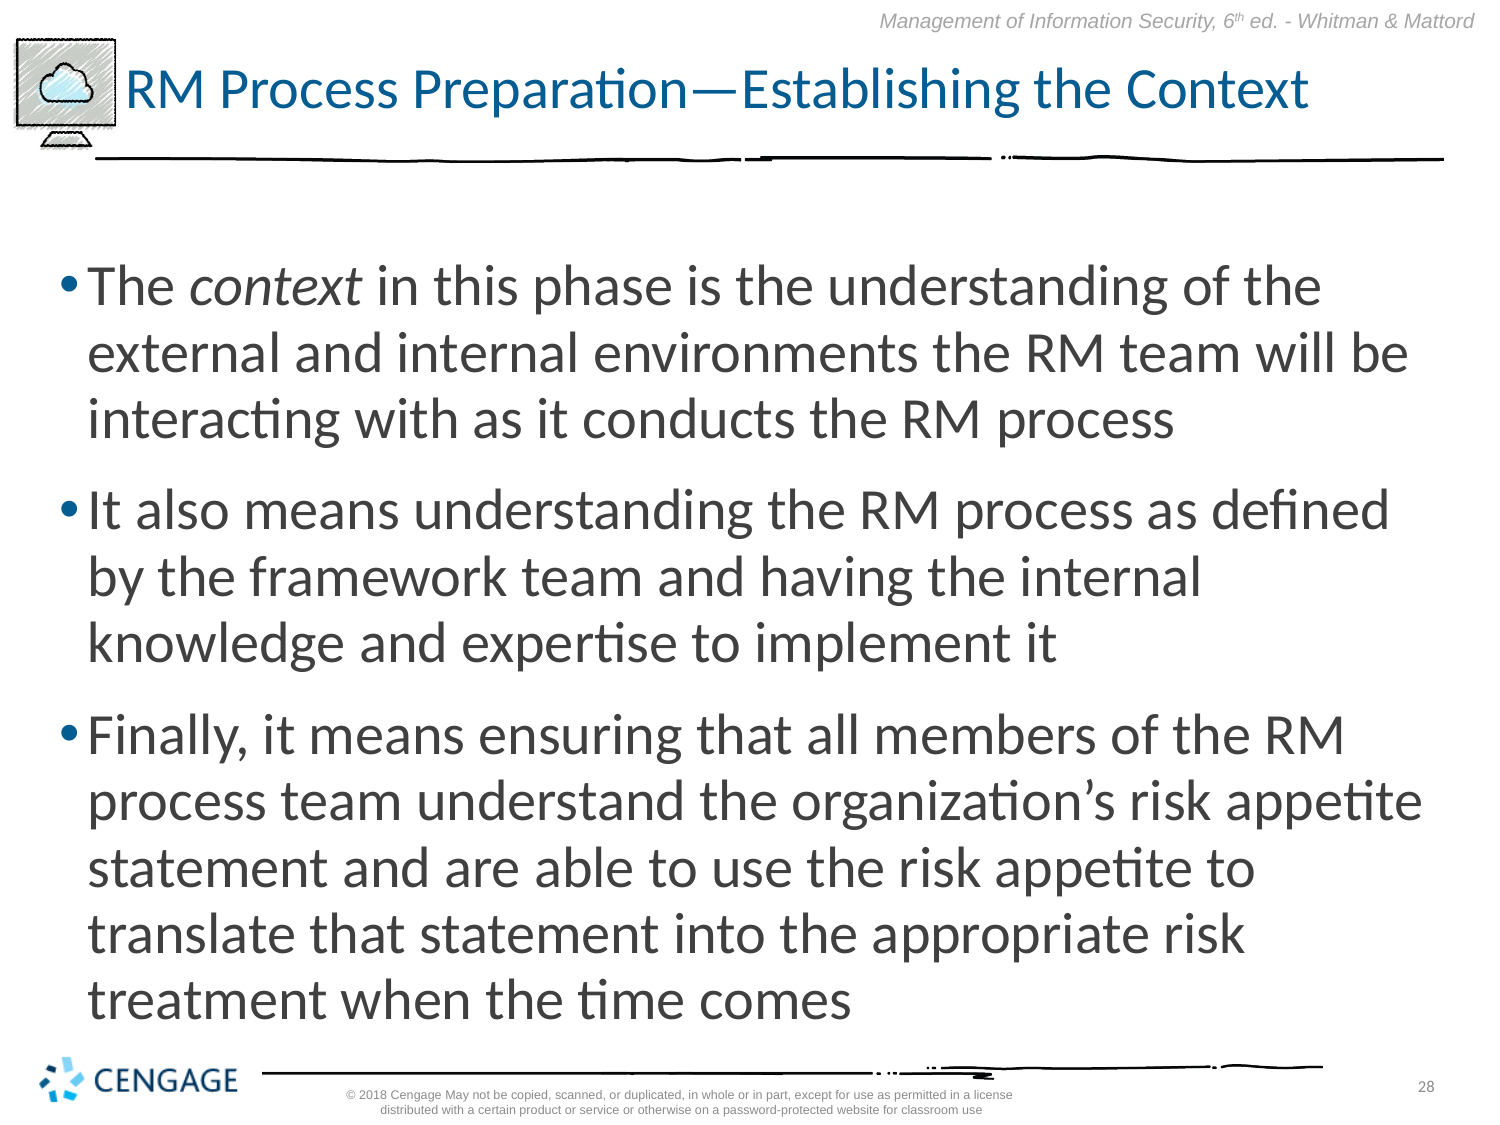

# RM Process Preparation—Establishing the Context
The context in this phase is the understanding of the external and internal environments the RM team will be interacting with as it conducts the RM process
It also means understanding the RM process as defined by the framework team and having the internal knowledge and expertise to implement it
Finally, it means ensuring that all members of the RM process team understand the organization’s risk appetite statement and are able to use the risk appetite to translate that statement into the appropriate risk treatment when the time comes